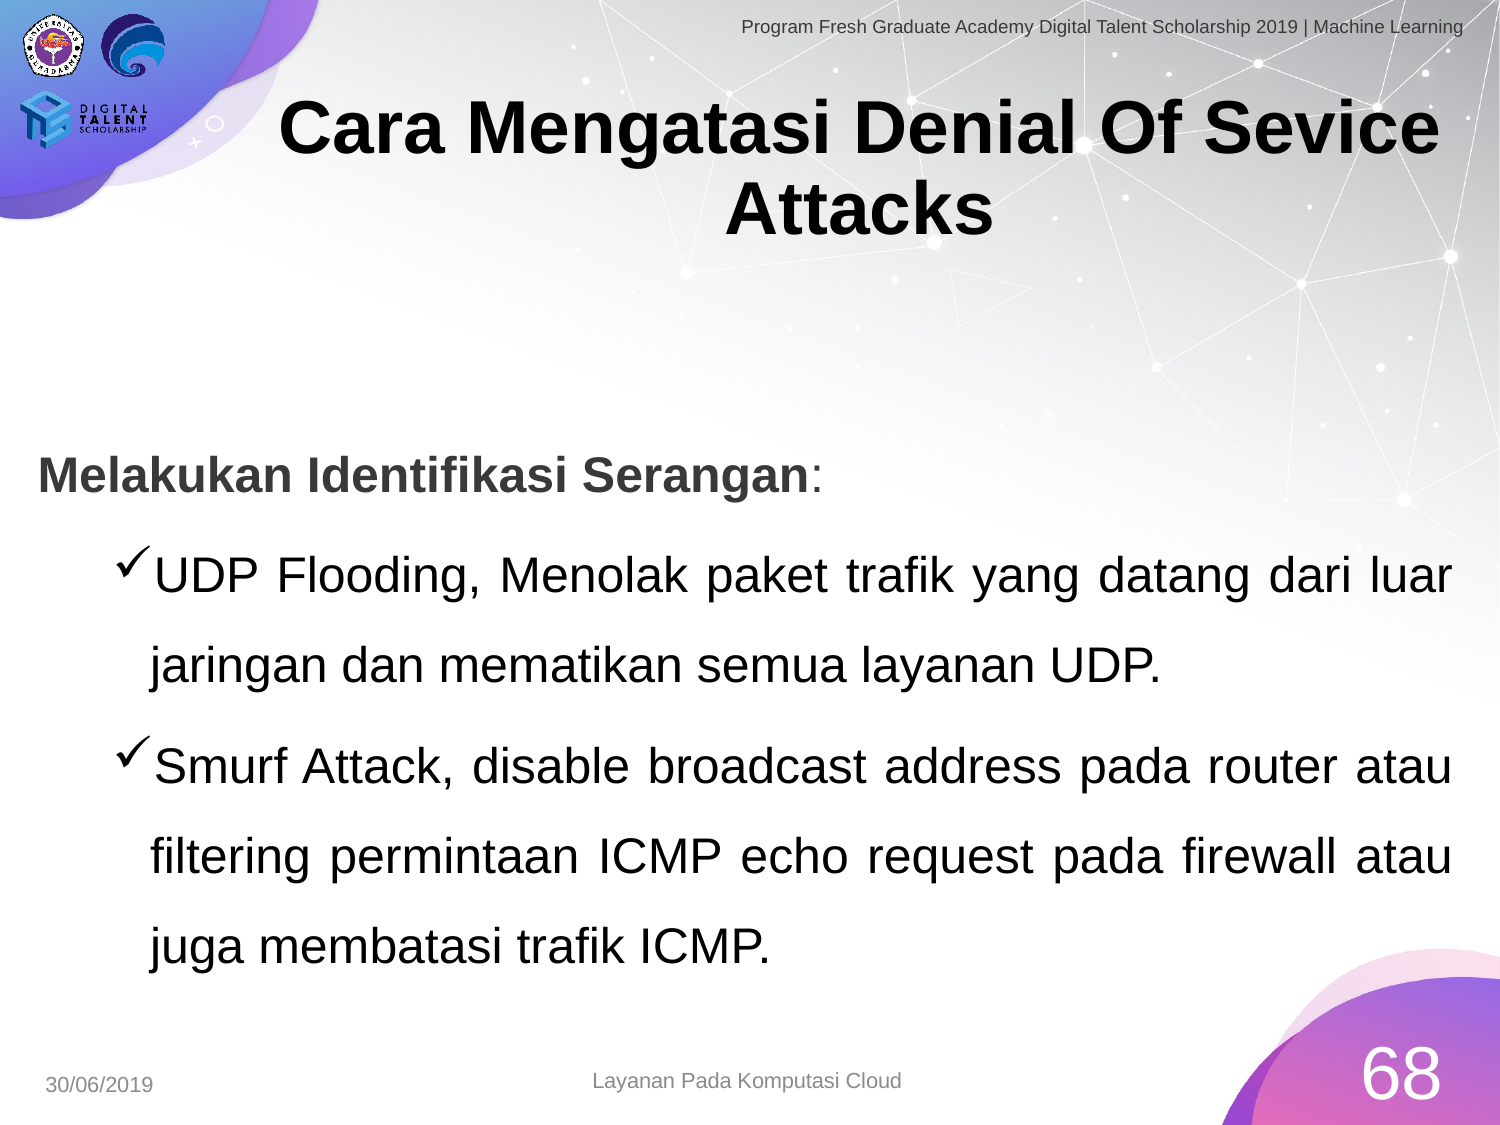

# Cara Mengatasi Denial Of Sevice Attacks
Melakukan Identifikasi Serangan:
UDP Flooding, Menolak paket trafik yang datang dari luar jaringan dan mematikan semua layanan UDP.
Smurf Attack, disable broadcast address pada router atau filtering permintaan ICMP echo request pada firewall atau juga membatasi trafik ICMP.
68
Layanan Pada Komputasi Cloud
30/06/2019